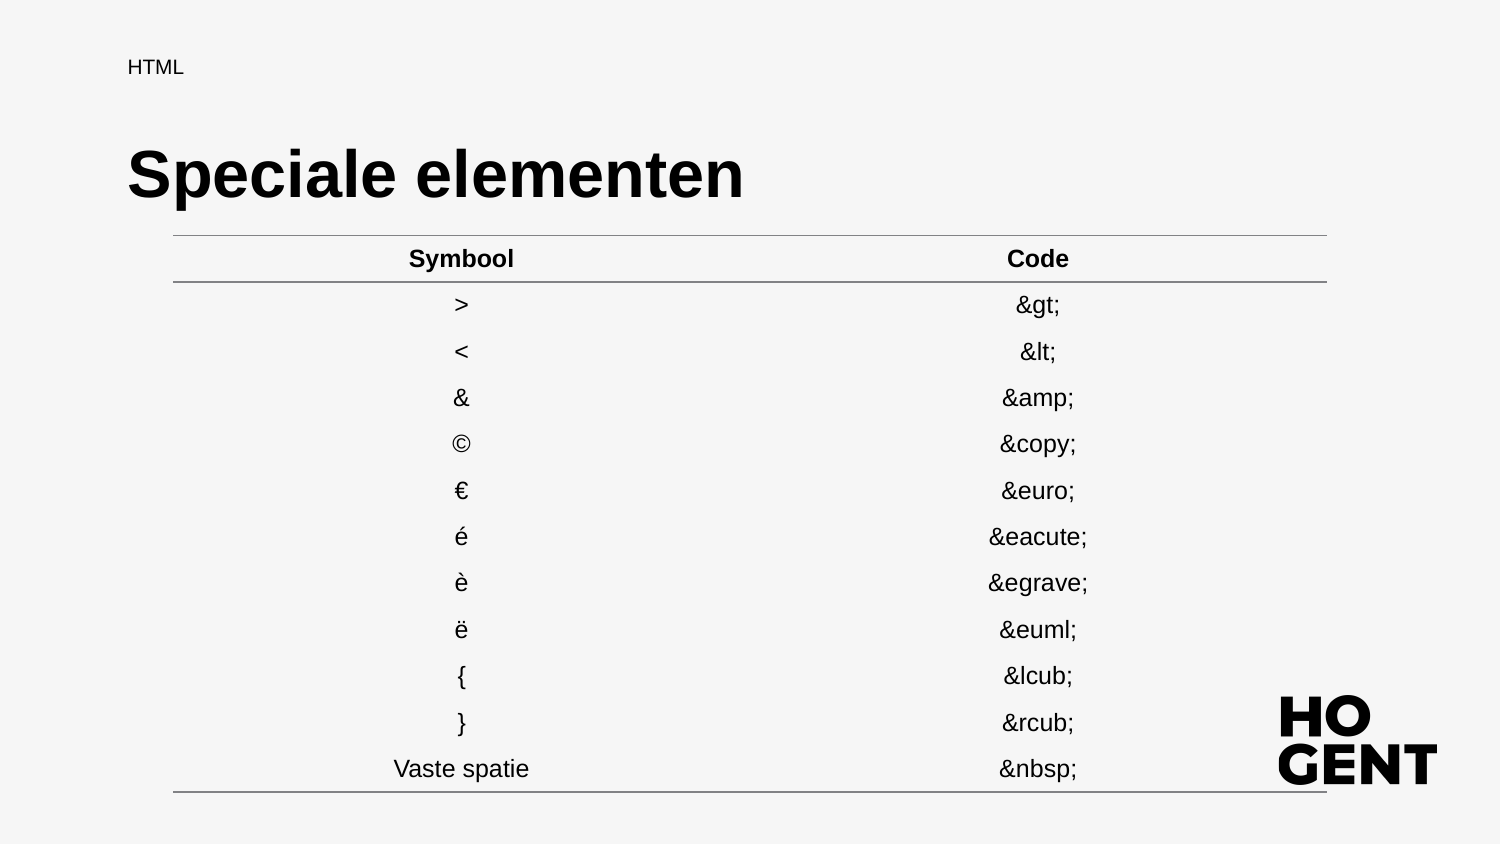

HTML
Speciale elementen
| Symbool | Code |
| --- | --- |
| > | &gt; |
| < | &lt; |
| & | &amp; |
| © | &copy; |
| € | &euro; |
| é | &eacute; |
| è | &egrave; |
| ë | &euml; |
| { | &lcub; |
| } | &rcub; |
| Vaste spatie | &nbsp; |